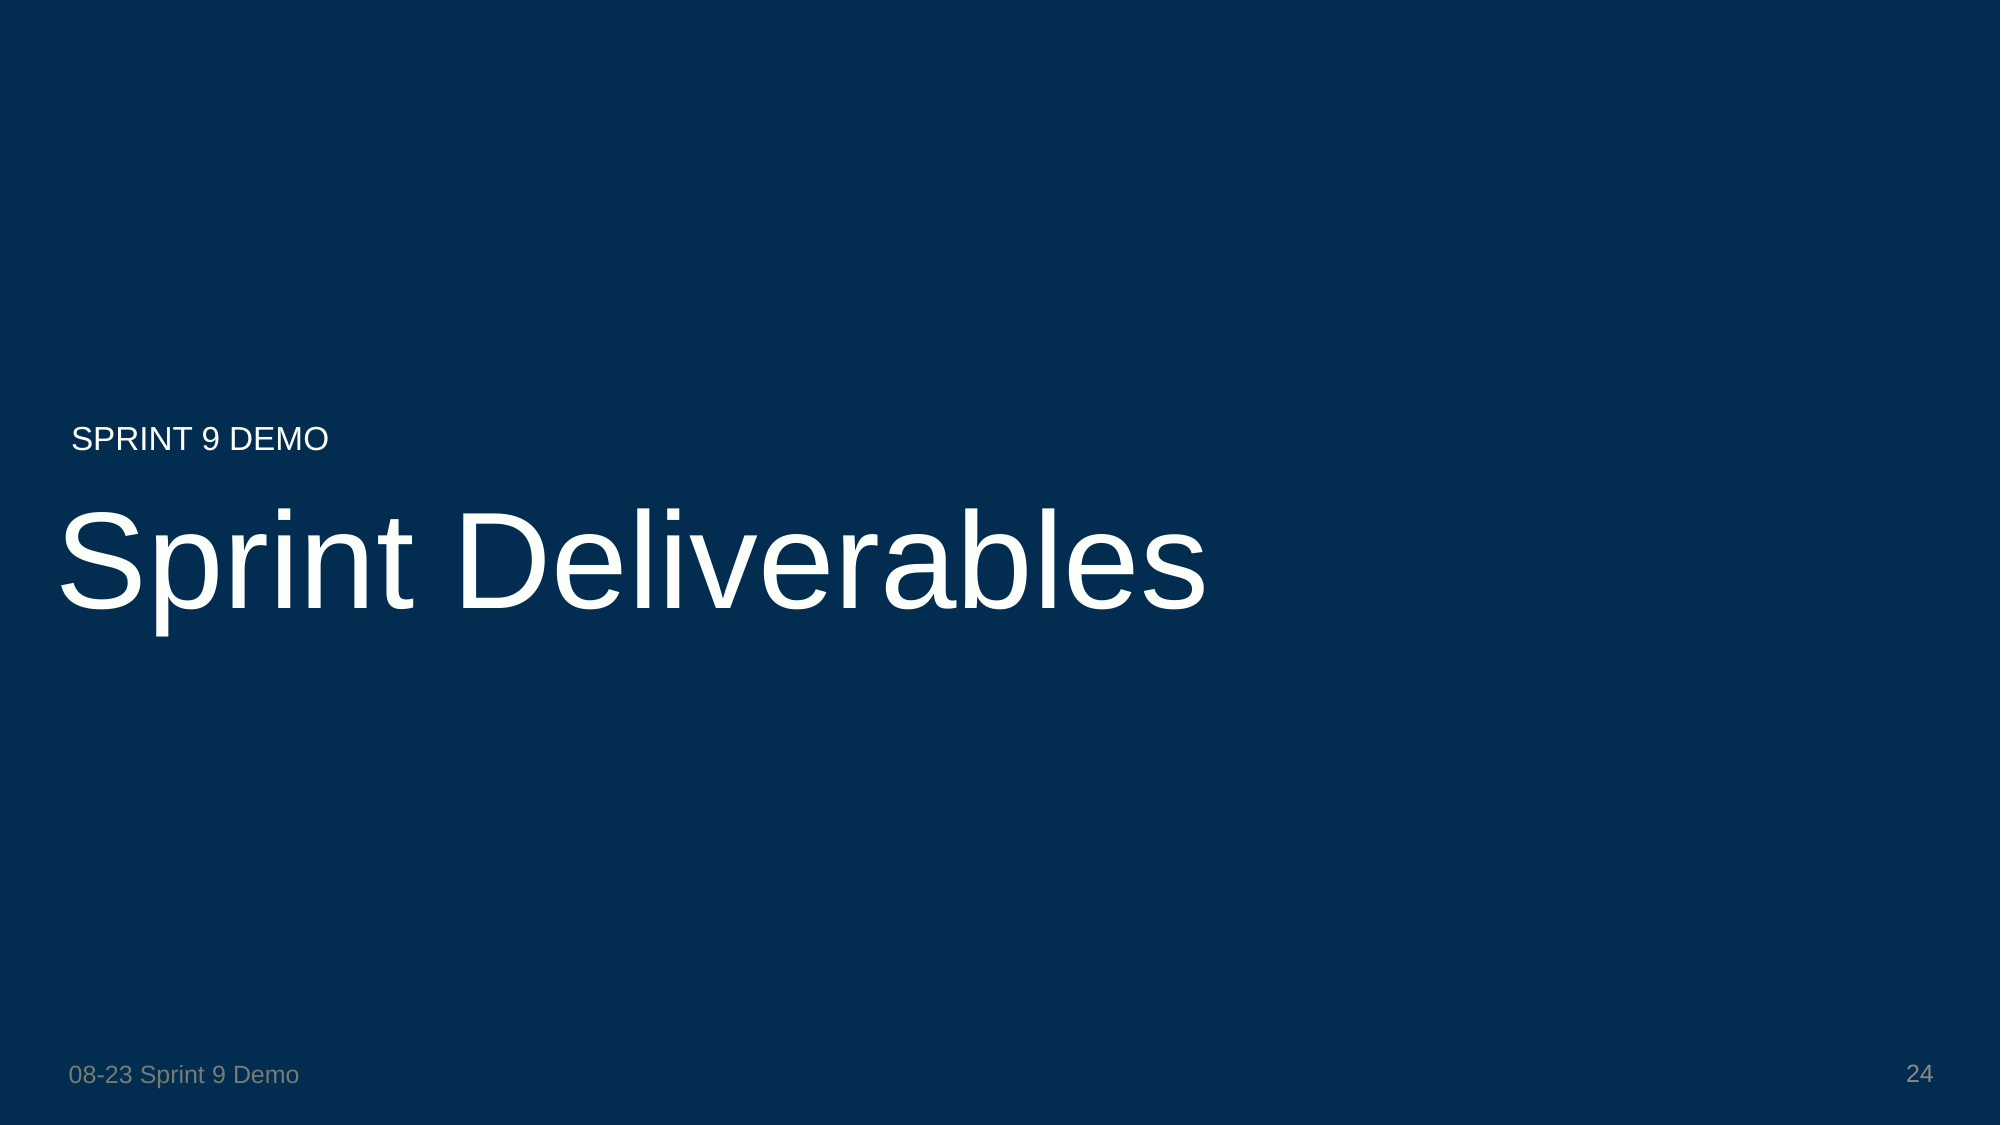

SPRINT 9 DEMO
# Sprint Deliverables
24
08-23 Sprint 9 Demo